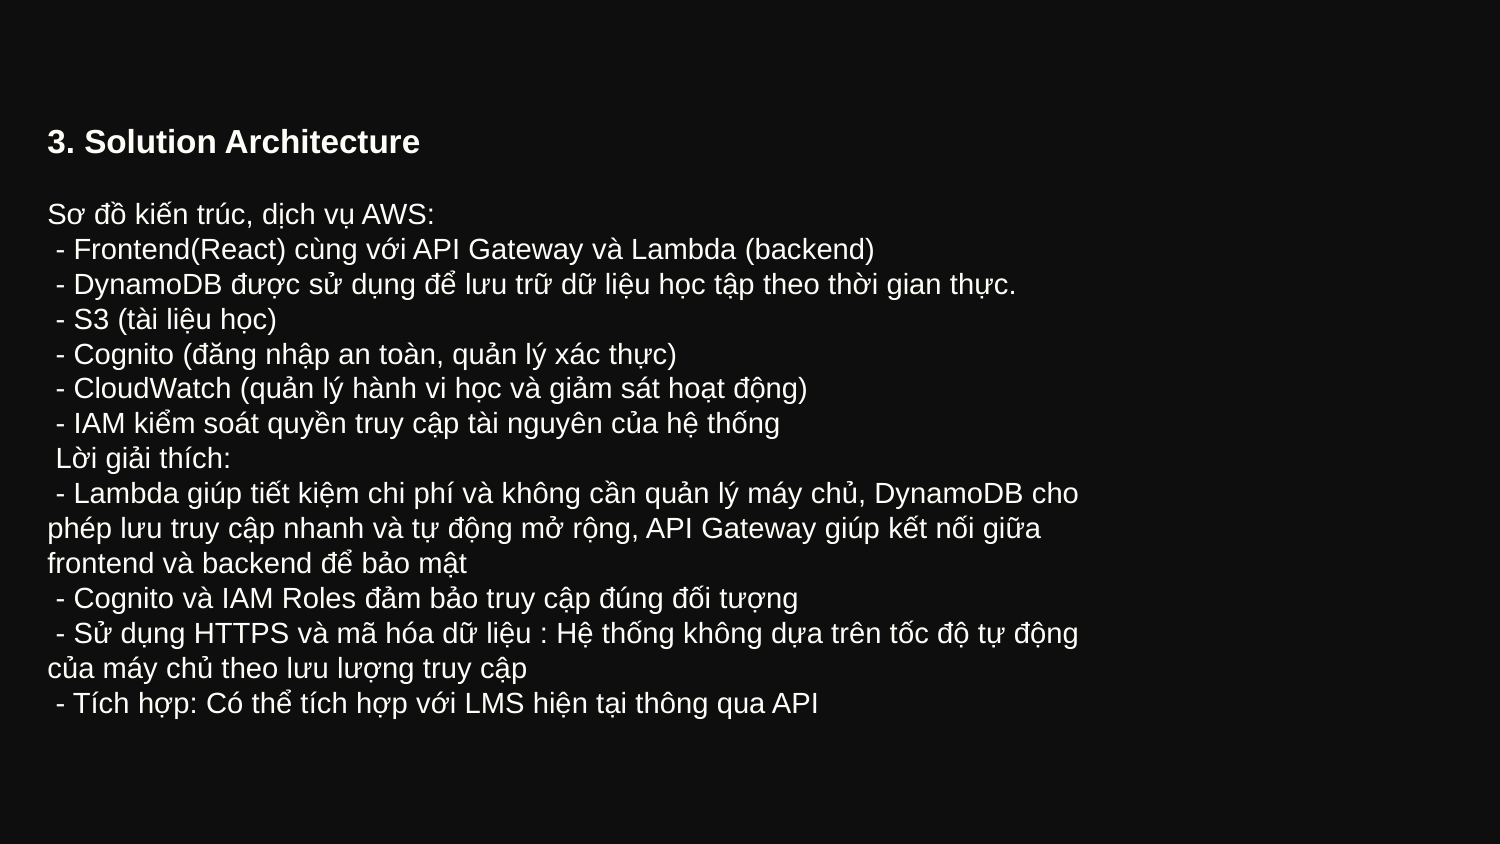

3. Solution Architecture

Sơ đồ kiến trúc, dịch vụ AWS:
 - Frontend(React) cùng với API Gateway và Lambda (backend)
 - DynamoDB được sử dụng để lưu trữ dữ liệu học tập theo thời gian thực.
 - S3 (tài liệu học)
 - Cognito (đăng nhập an toàn, quản lý xác thực)
 - CloudWatch (quản lý hành vi học và giảm sát hoạt động)
 - IAM kiểm soát quyền truy cập tài nguyên của hệ thống
 Lời giải thích:
 - Lambda giúp tiết kiệm chi phí và không cần quản lý máy chủ, DynamoDB cho phép lưu truy cập nhanh và tự động mở rộng, API Gateway giúp kết nối giữa frontend và backend để bảo mật
 - Cognito và IAM Roles đảm bảo truy cập đúng đối tượng
 - Sử dụng HTTPS và mã hóa dữ liệu : Hệ thống không dựa trên tốc độ tự động của máy chủ theo lưu lượng truy cập
 - Tích hợp: Có thể tích hợp với LMS hiện tại thông qua API